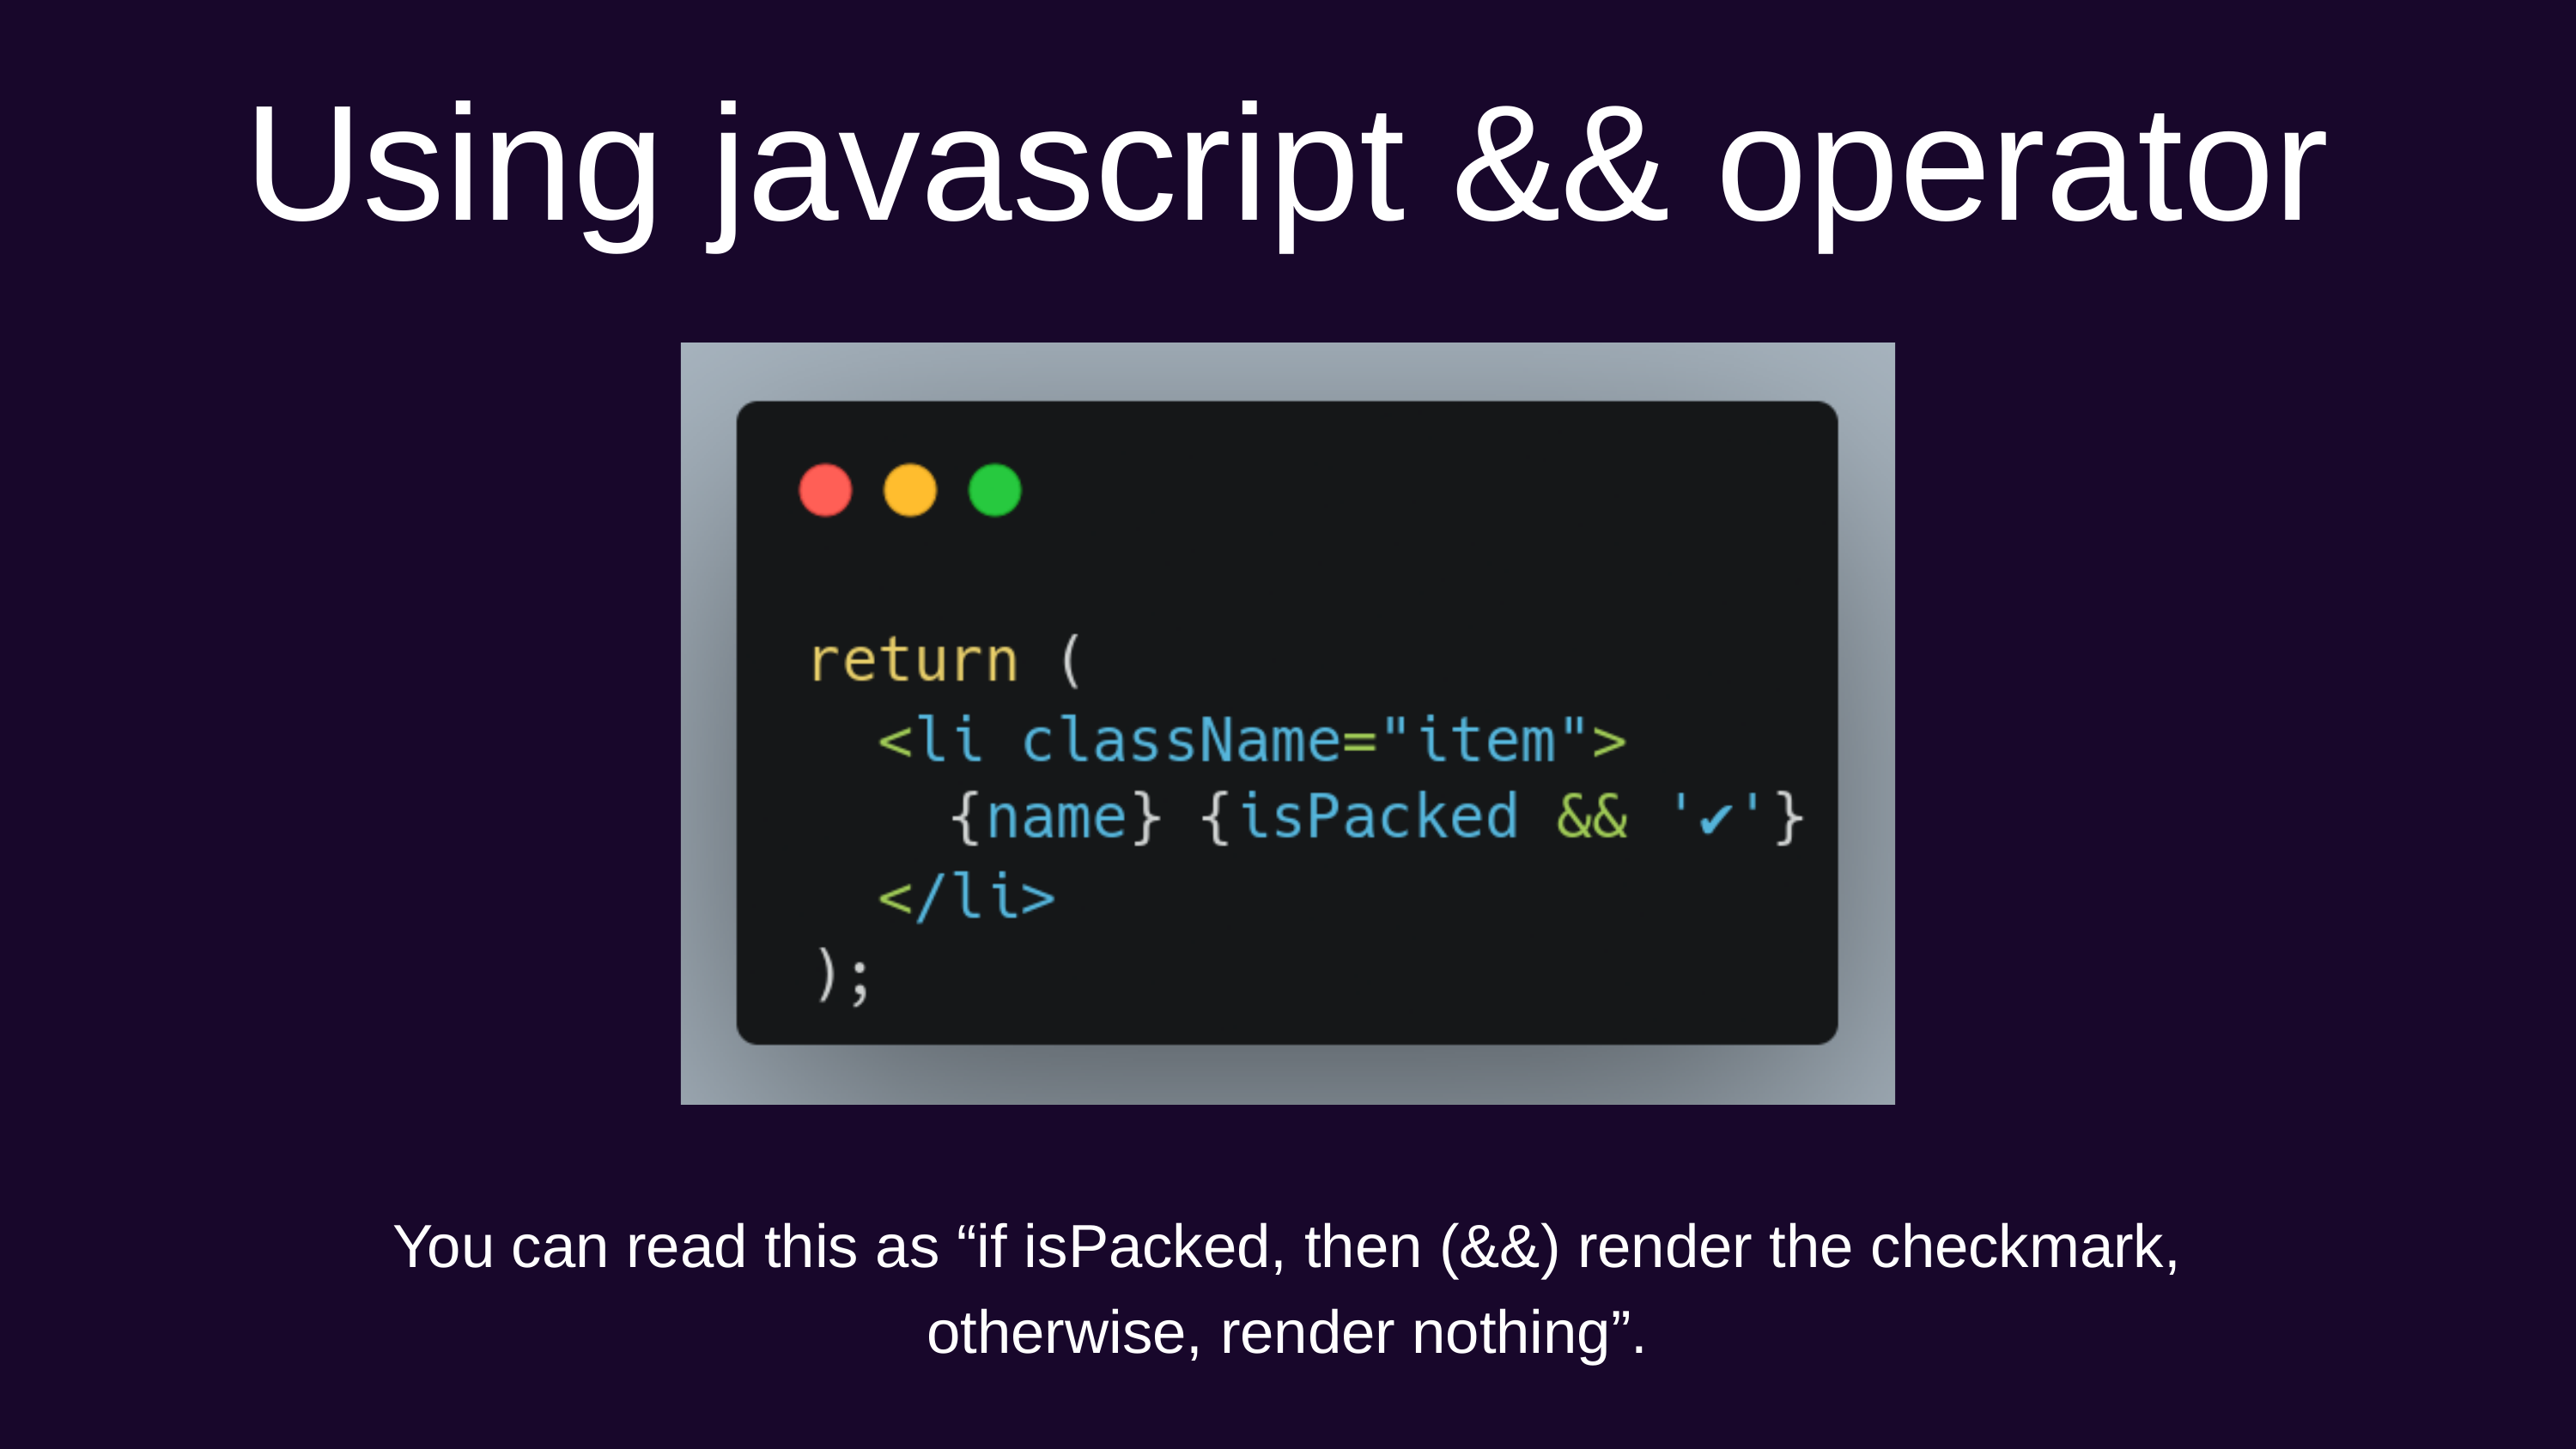

Using javascript && operator

You can read this as “if isPacked, then (&&) render the checkmark, otherwise, render nothing”.